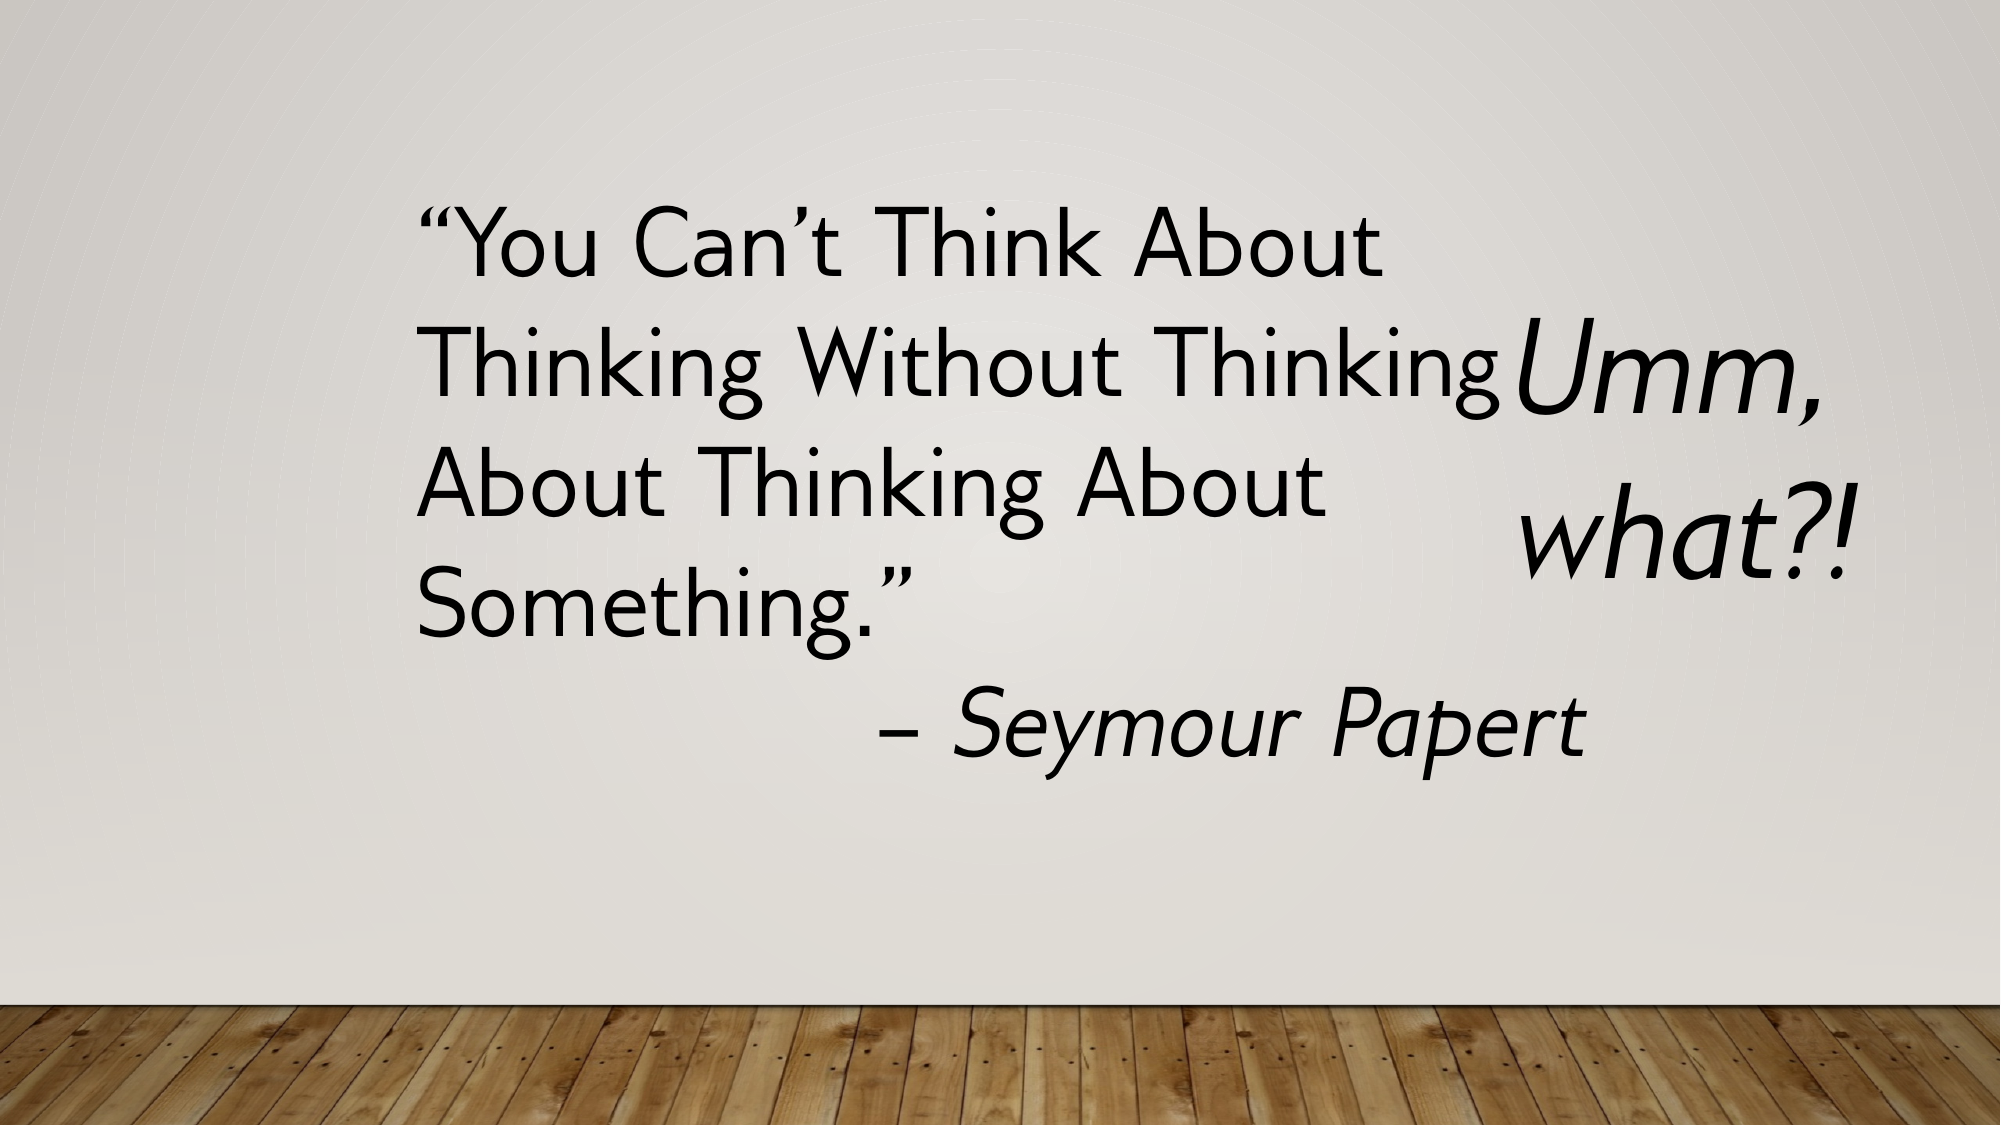

“You Can’t Think About Thinking Without Thinking About Thinking About Something.”
– Seymour Papert
Umm, what?!